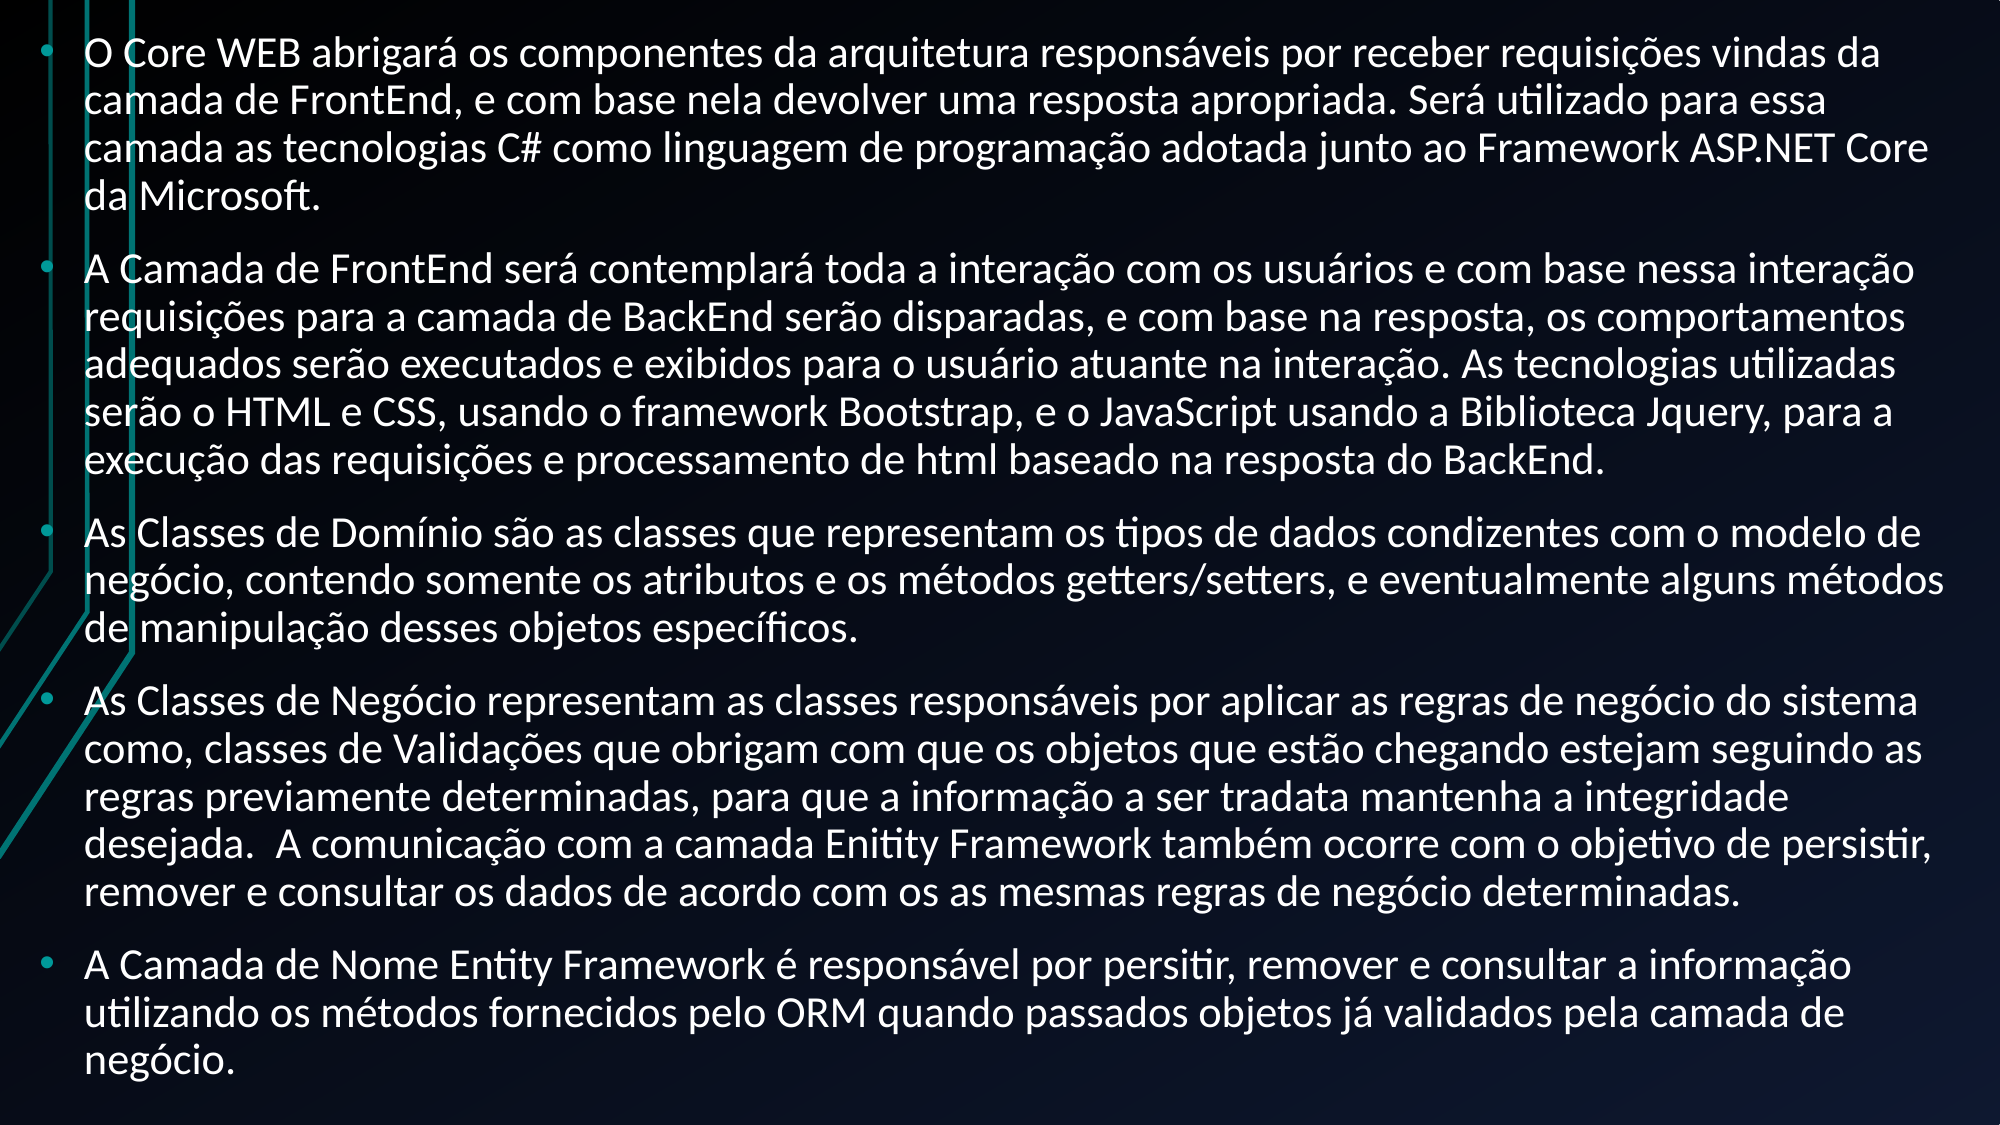

O Core WEB abrigará os componentes da arquitetura responsáveis por receber requisições vindas da camada de FrontEnd, e com base nela devolver uma resposta apropriada. Será utilizado para essa camada as tecnologias C# como linguagem de programação adotada junto ao Framework ASP.NET Core da Microsoft.
A Camada de FrontEnd será contemplará toda a interação com os usuários e com base nessa interação requisições para a camada de BackEnd serão disparadas, e com base na resposta, os comportamentos adequados serão executados e exibidos para o usuário atuante na interação. As tecnologias utilizadas serão o HTML e CSS, usando o framework Bootstrap, e o JavaScript usando a Biblioteca Jquery, para a execução das requisições e processamento de html baseado na resposta do BackEnd.
As Classes de Domínio são as classes que representam os tipos de dados condizentes com o modelo de negócio, contendo somente os atributos e os métodos getters/setters, e eventualmente alguns métodos de manipulação desses objetos específicos.
As Classes de Negócio representam as classes responsáveis por aplicar as regras de negócio do sistema como, classes de Validações que obrigam com que os objetos que estão chegando estejam seguindo as regras previamente determinadas, para que a informação a ser tradata mantenha a integridade desejada.  A comunicação com a camada Enitity Framework também ocorre com o objetivo de persistir, remover e consultar os dados de acordo com os as mesmas regras de negócio determinadas.
A Camada de Nome Entity Framework é responsável por persitir, remover e consultar a informação utilizando os métodos fornecidos pelo ORM quando passados objetos já validados pela camada de negócio.